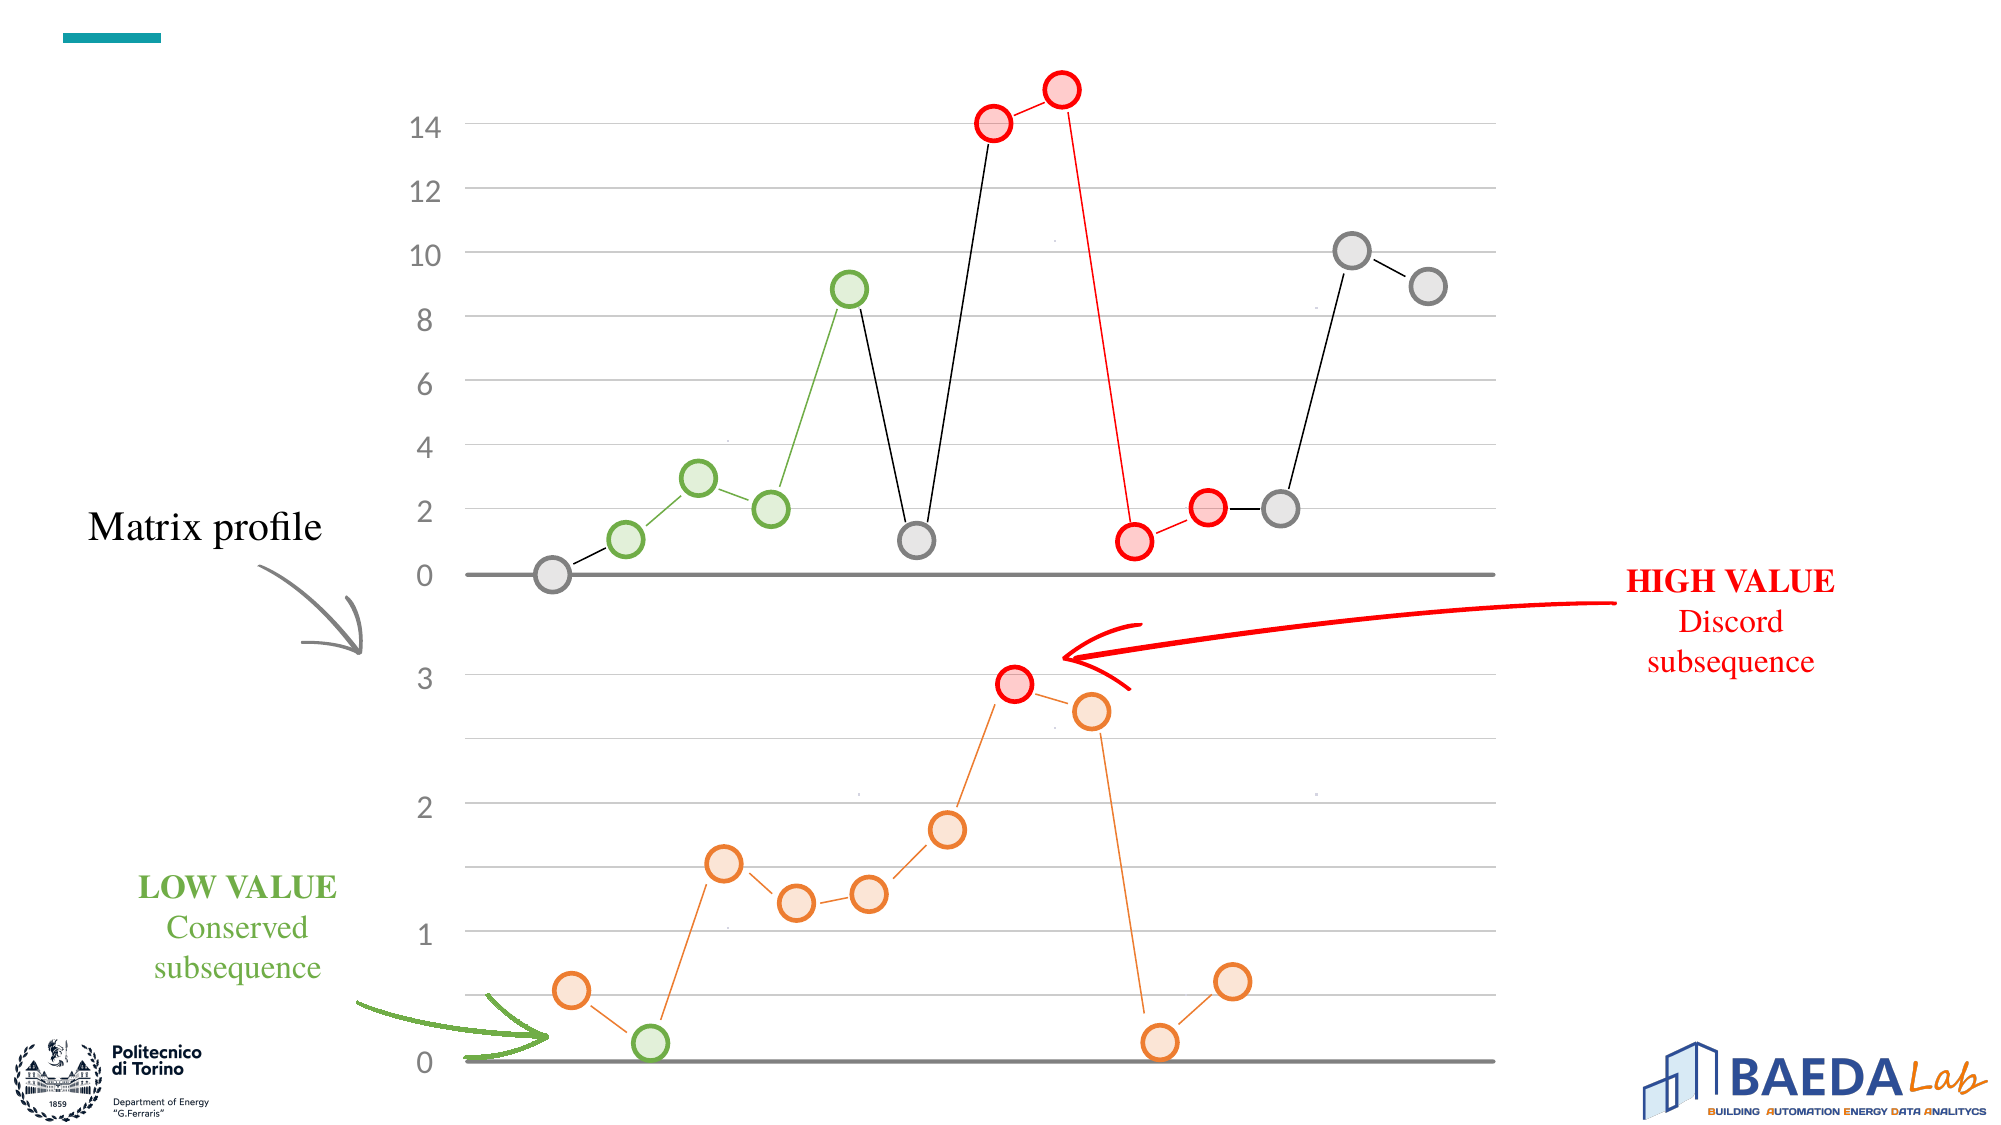

14
12
10
8
6
4
2
0

Matrix profile

HIGH VALUE
Discord subsequence

3

2

LOW VALUE
Conserved subsequence

1

0